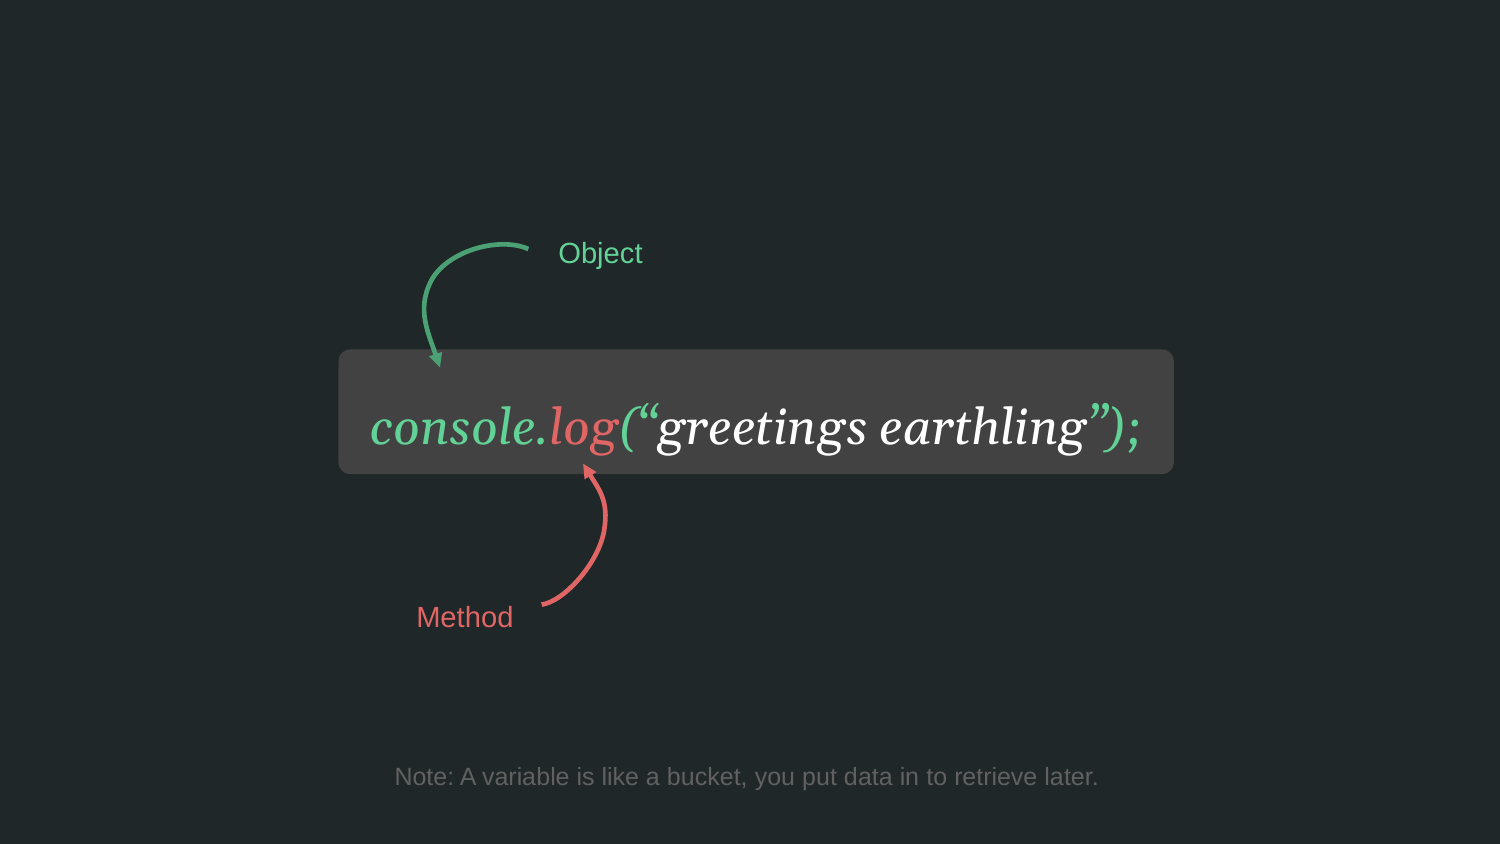

# console.log(“greetings earthling”);
Object

Method
Note: A variable is like a bucket, you put data in to retrieve later.